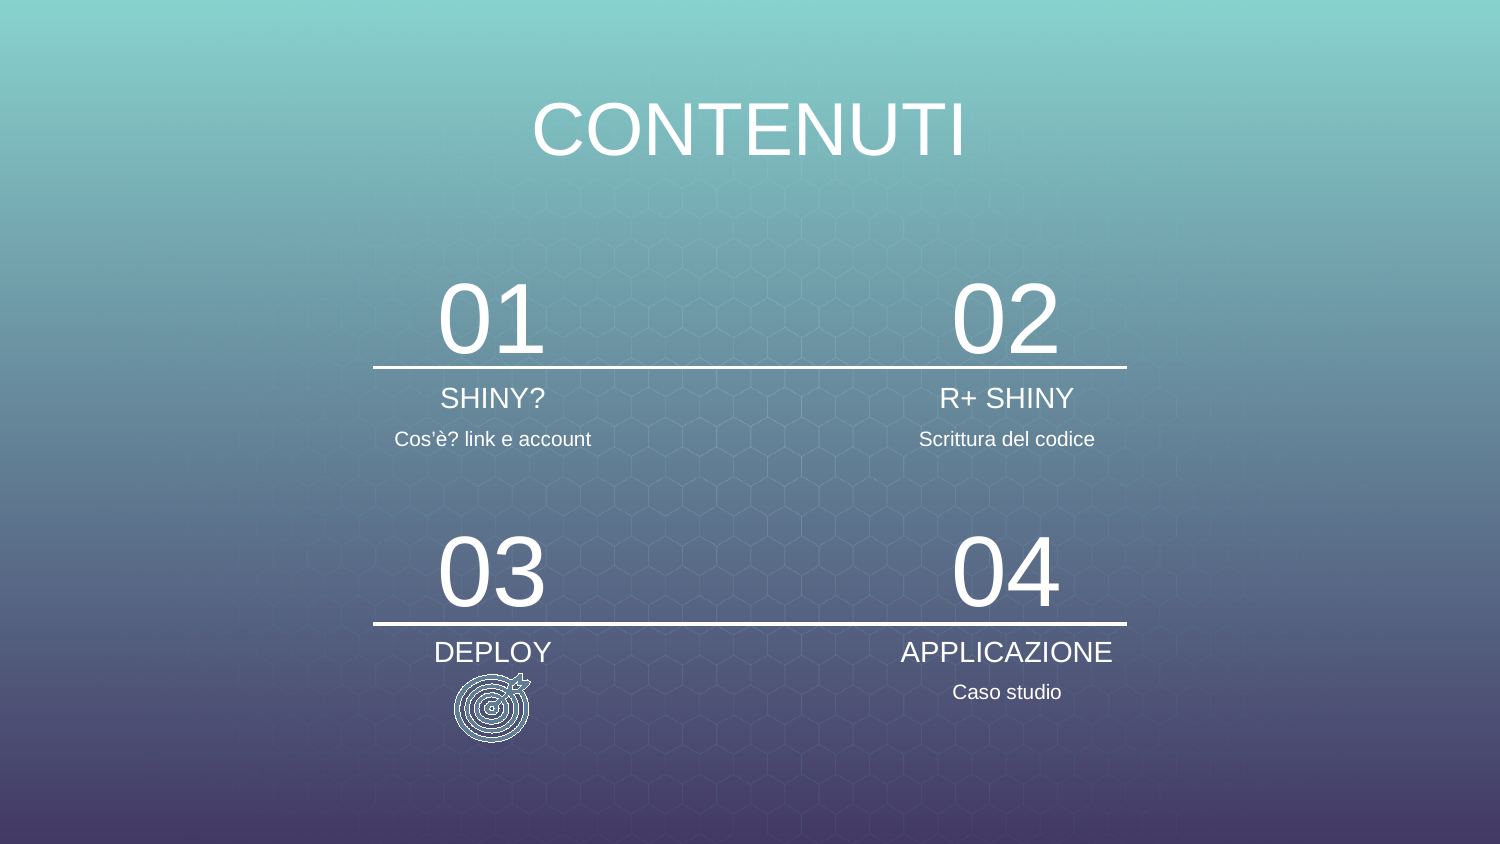

CONTENUTI
01
02
# SHINY?
R+ SHINY
Cos’è? link e account
Scrittura del codice
03
04
DEPLOY
APPLICAZIONE
Caso studio